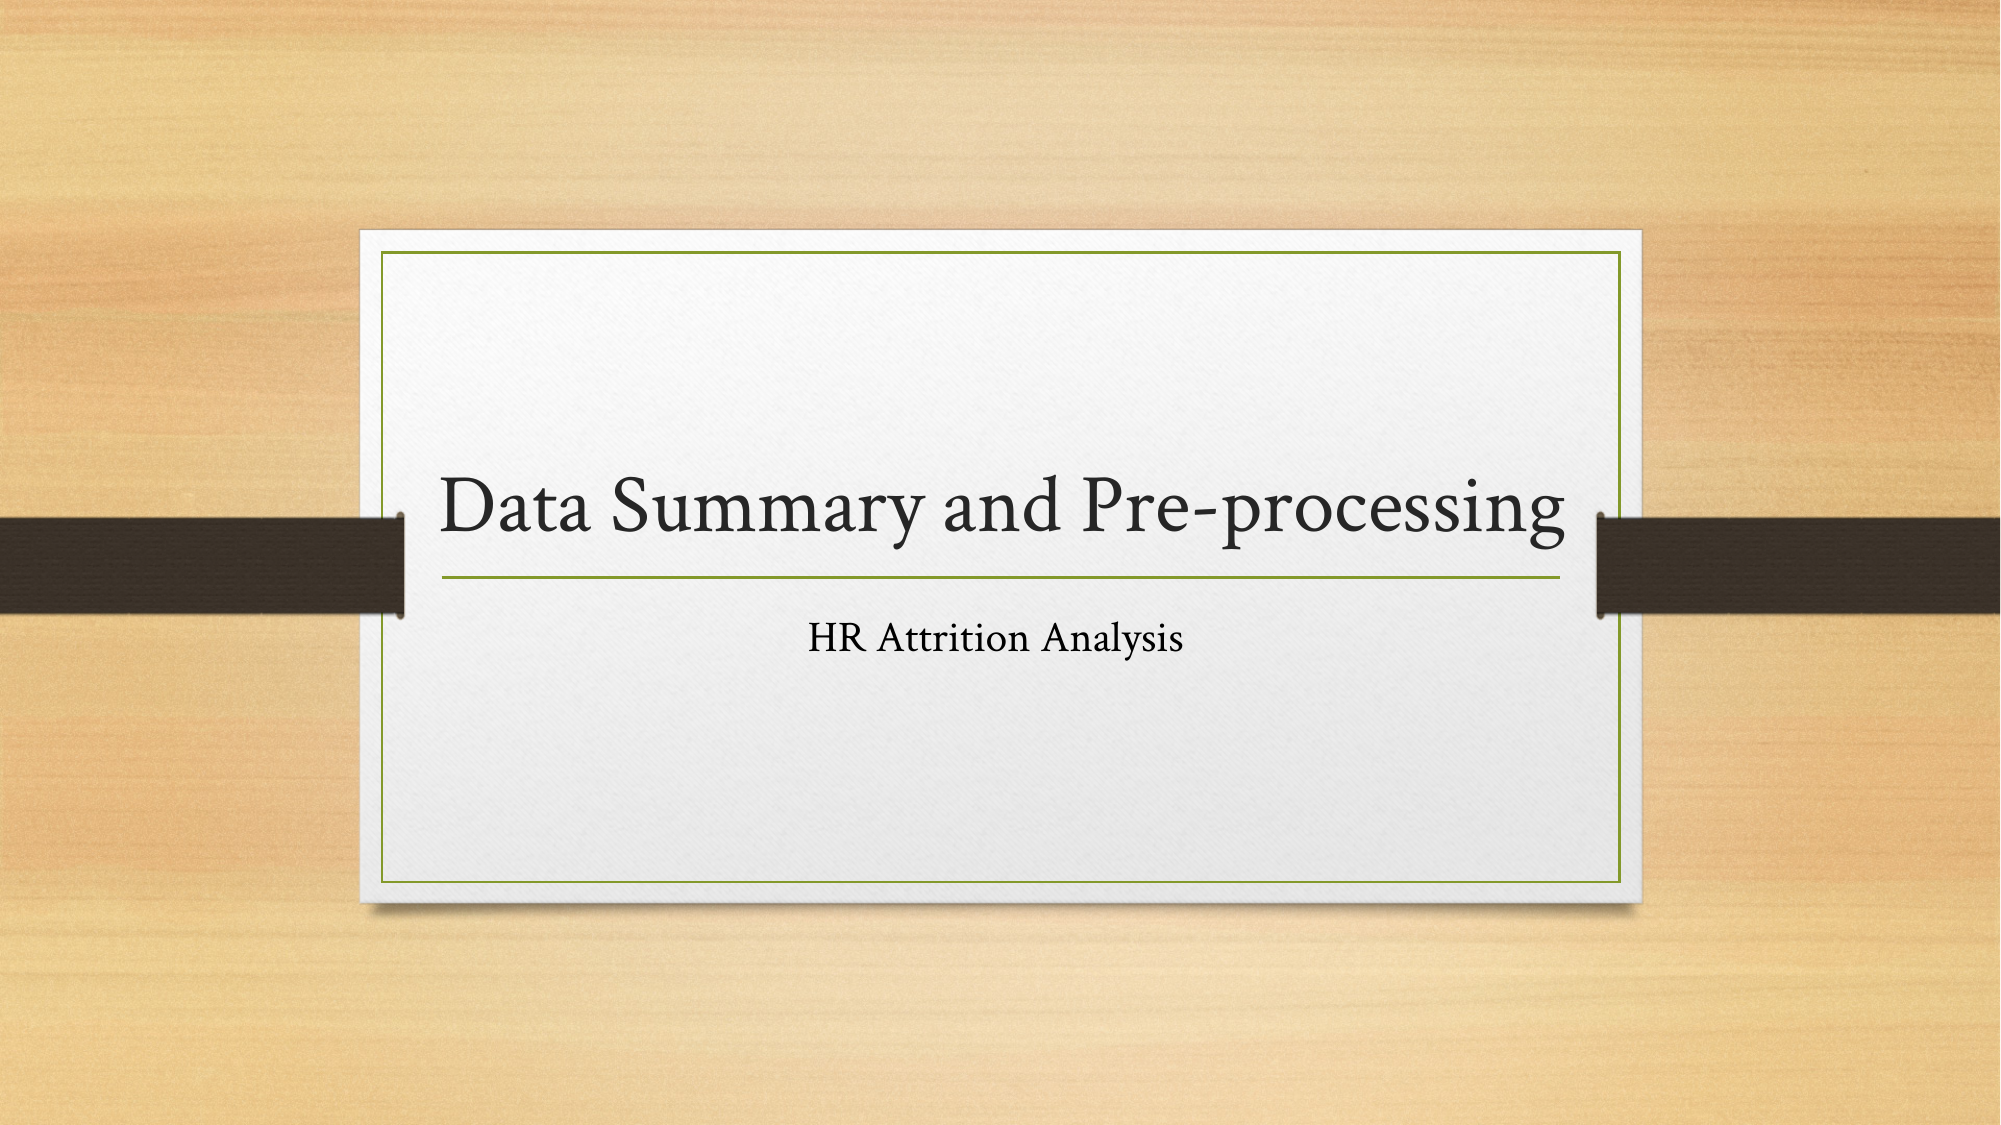

# Data Summary and Pre-processing
HR Attrition Analysis